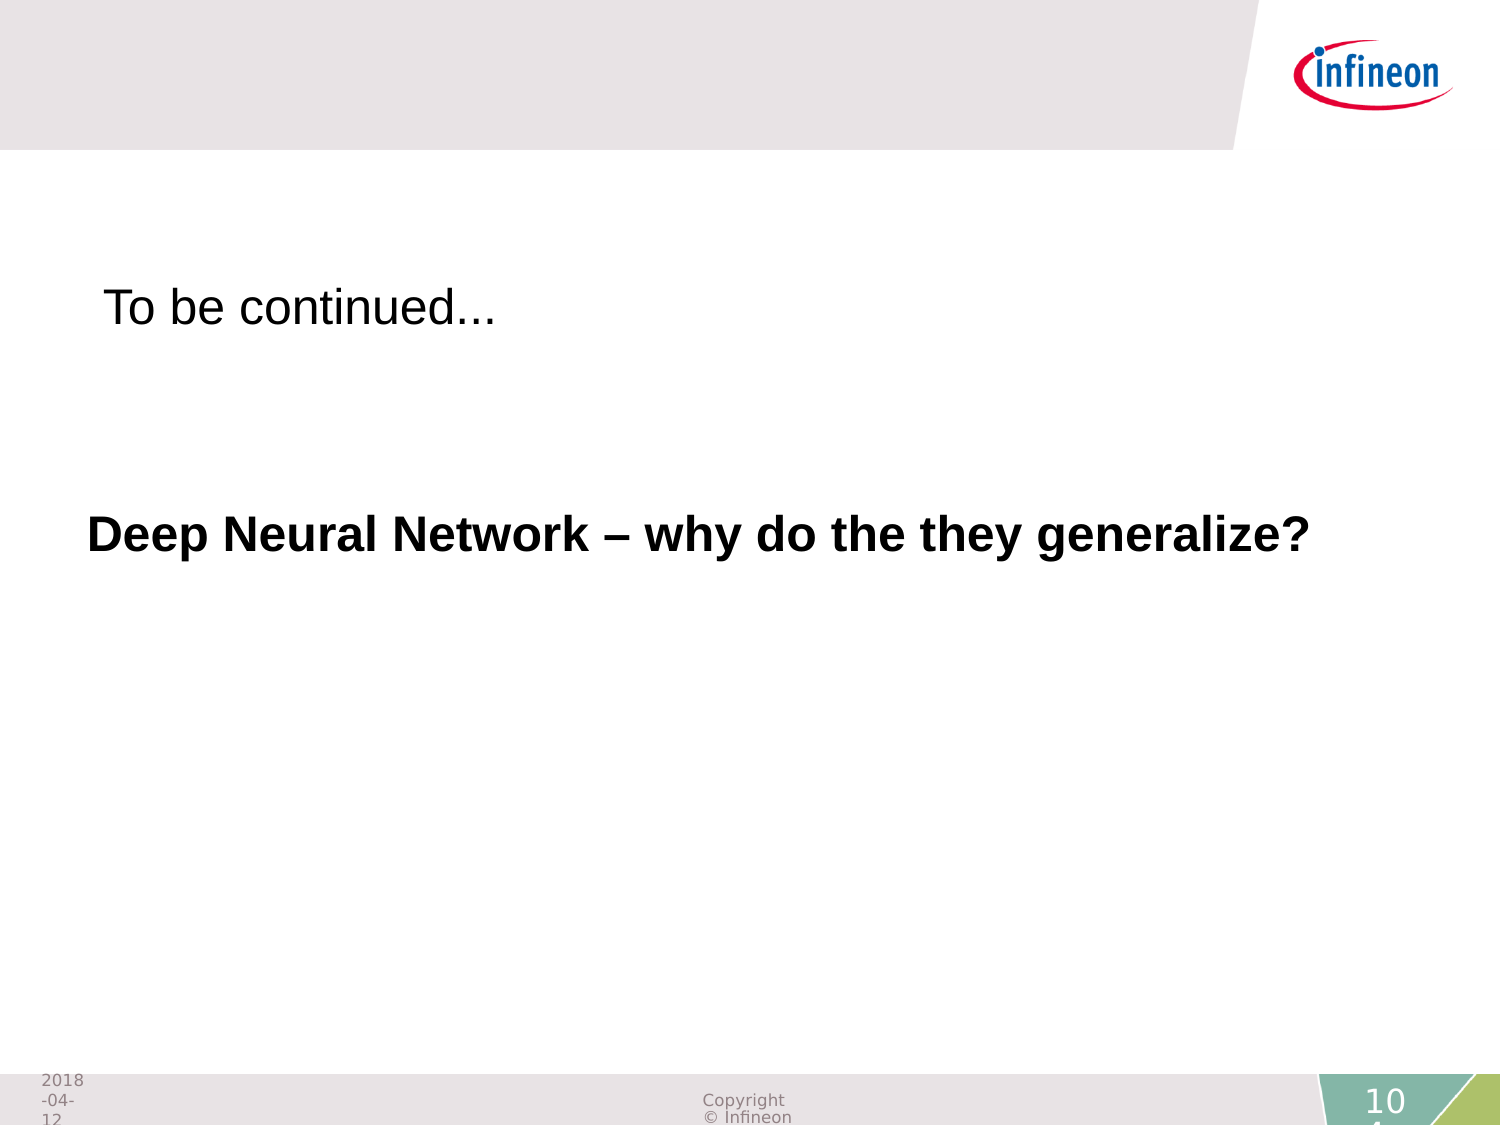

To be continued...
Deep Neural Network – why do the they generalize?
2018-04-12
Copyright © Infineon Technologies AG 2018. All rights reserved.
104